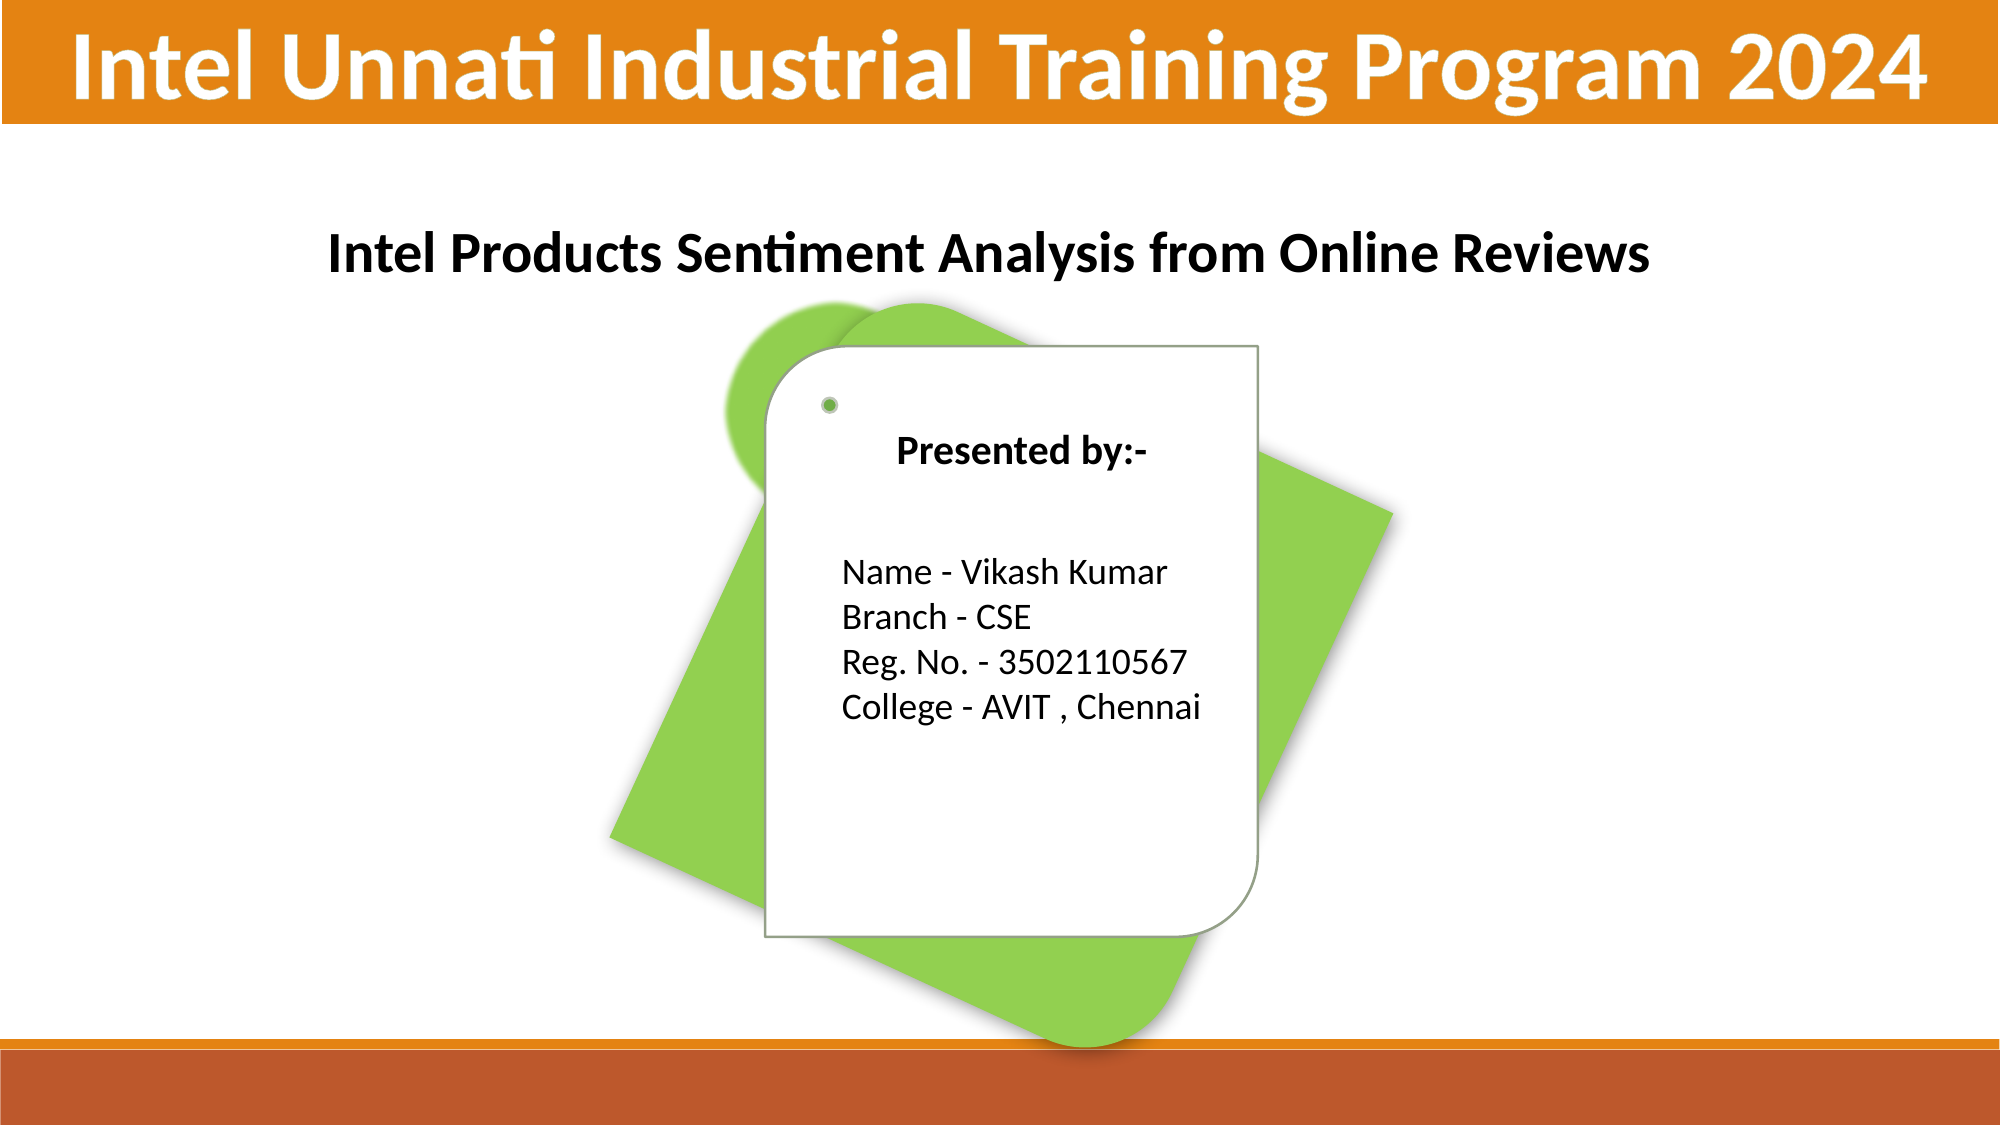

Intel Unnati Industrial Training Program 2024
 Intel Products Sentiment Analysis from Online Reviews

Presented by:-
Name - Vikash Kumar
Branch - CSE
Reg. No. - 3502110567
College - AVIT , Chennai